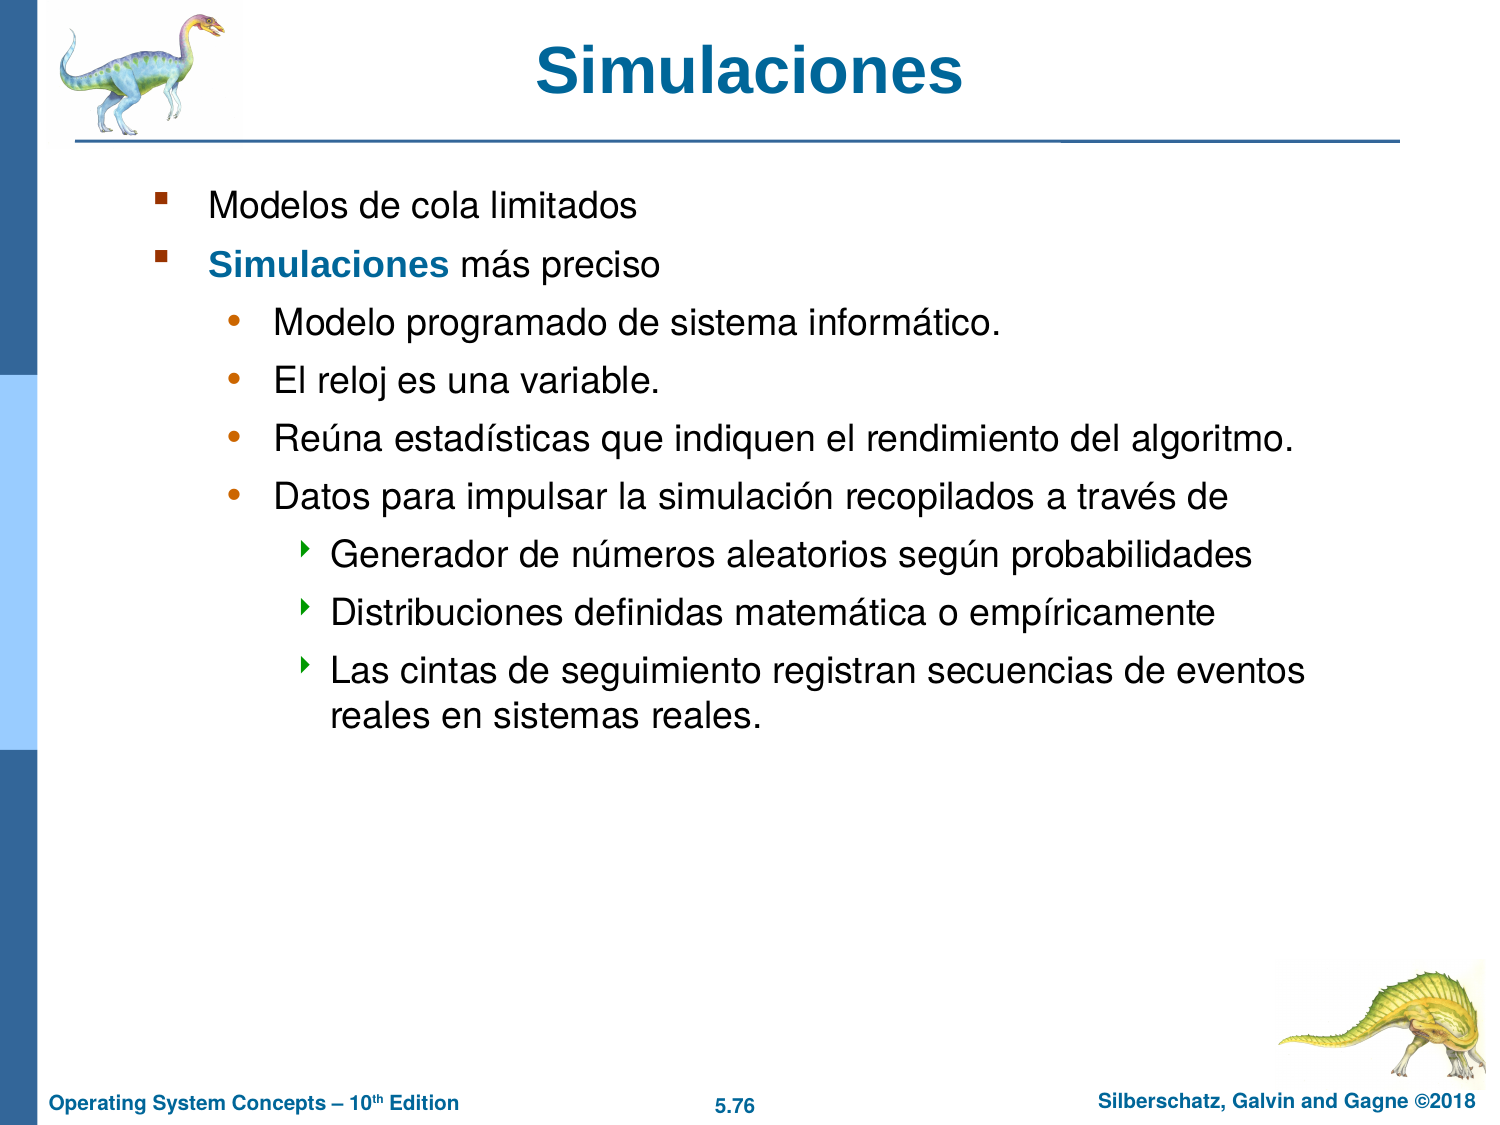

# Simulaciones
Modelos de cola limitados
Simulaciones más preciso
Modelo programado de sistema informático.
El reloj es una variable.
Reúna estadísticas que indiquen el rendimiento del algoritmo.
Datos para impulsar la simulación recopilados a través de
Generador de números aleatorios según probabilidades
Distribuciones definidas matemática o empíricamente
Las cintas de seguimiento registran secuencias de eventos reales en sistemas reales.